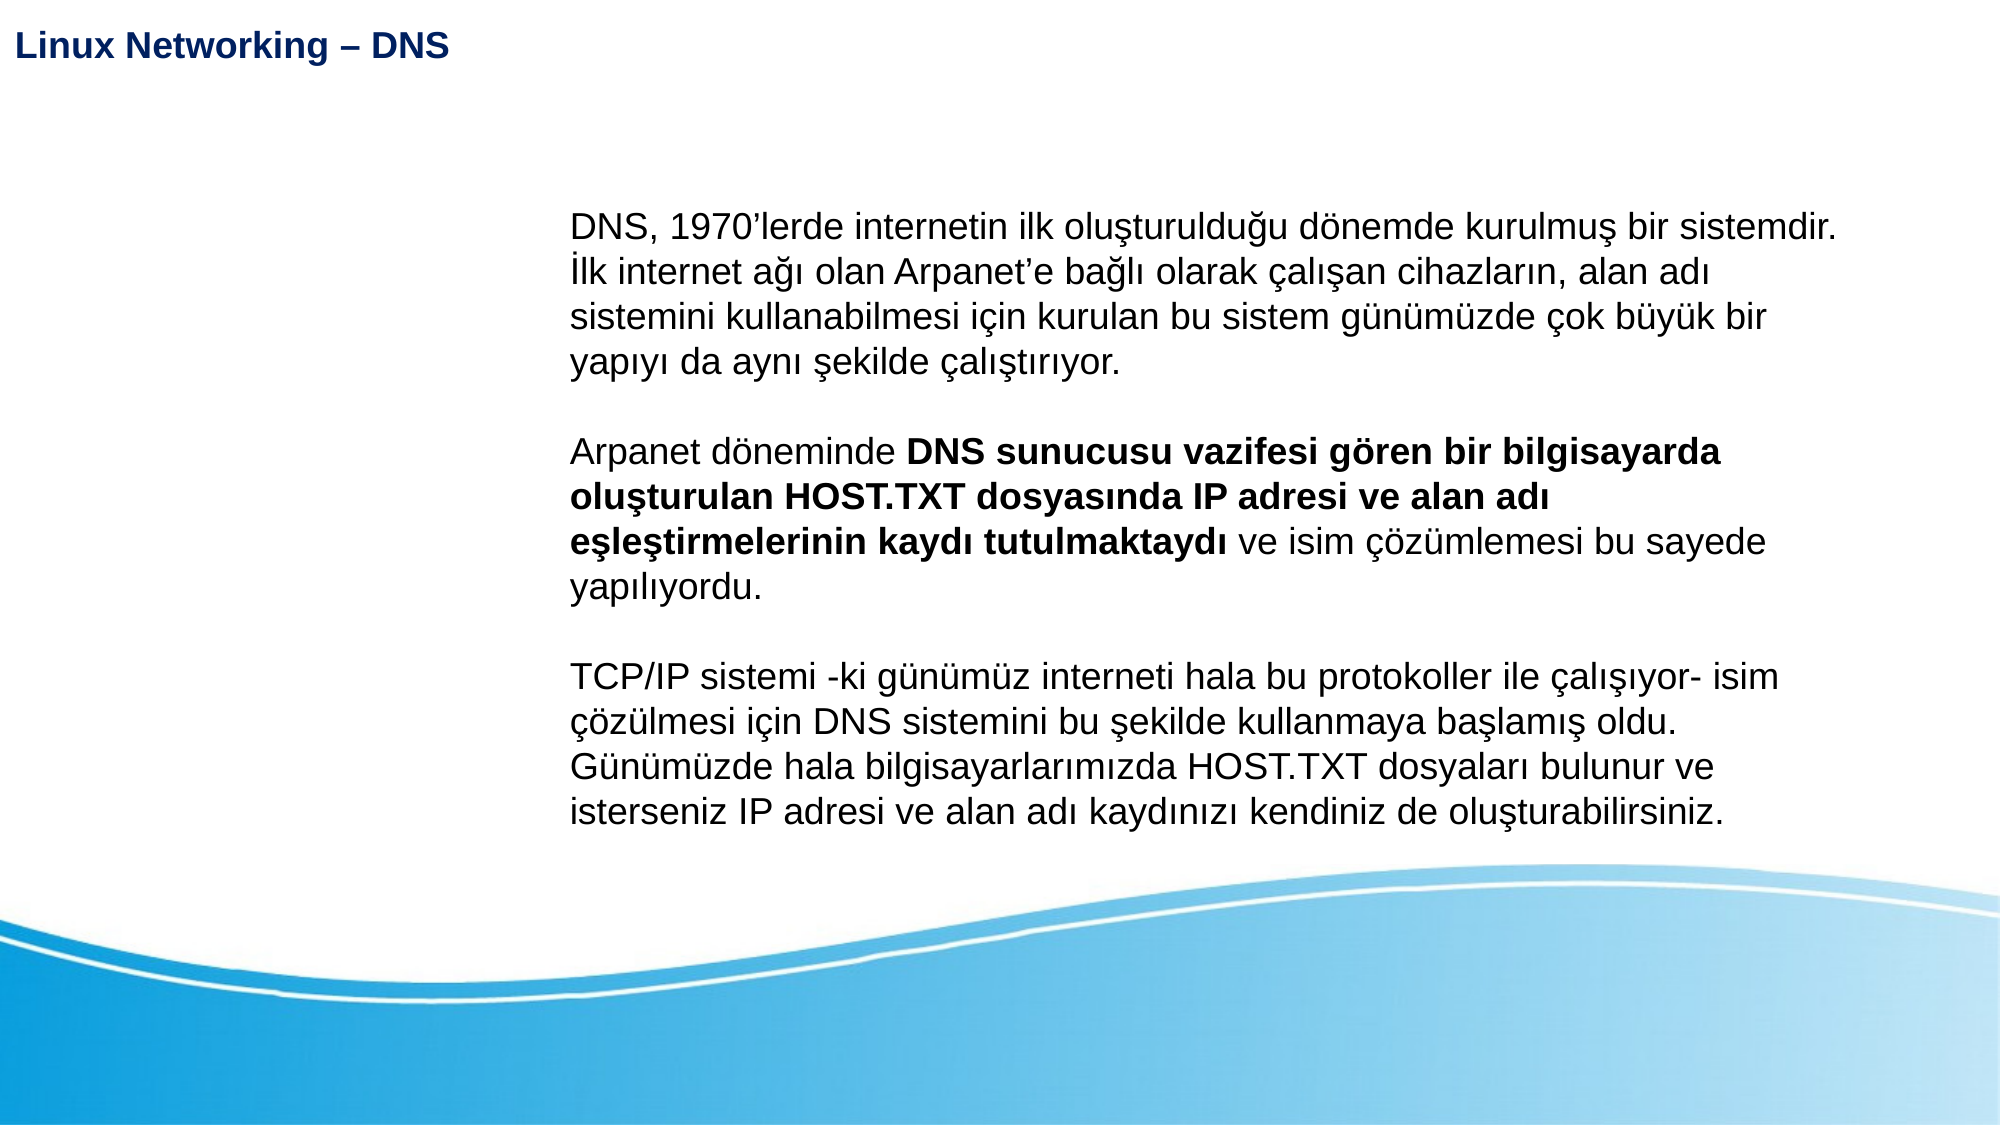

Linux Networking – DNS

DNS, 1970’lerde internetin ilk oluşturulduğu dönemde kurulmuş bir sistemdir. İlk internet ağı olan Arpanet’e bağlı olarak çalışan cihazların, alan adı sistemini kullanabilmesi için kurulan bu sistem günümüzde çok büyük bir yapıyı da aynı şekilde çalıştırıyor.

Arpanet döneminde DNS sunucusu vazifesi gören bir bilgisayarda oluşturulan HOST.TXT dosyasında IP adresi ve alan adı eşleştirmelerinin kaydı tutulmaktaydı ve isim çözümlemesi bu sayede yapılıyordu.

TCP/IP sistemi -ki günümüz interneti hala bu protokoller ile çalışıyor- isim çözülmesi için DNS sistemini bu şekilde kullanmaya başlamış oldu. Günümüzde hala bilgisayarlarımızda HOST.TXT dosyaları bulunur ve isterseniz IP adresi ve alan adı kaydınızı kendiniz de oluşturabilirsiniz.